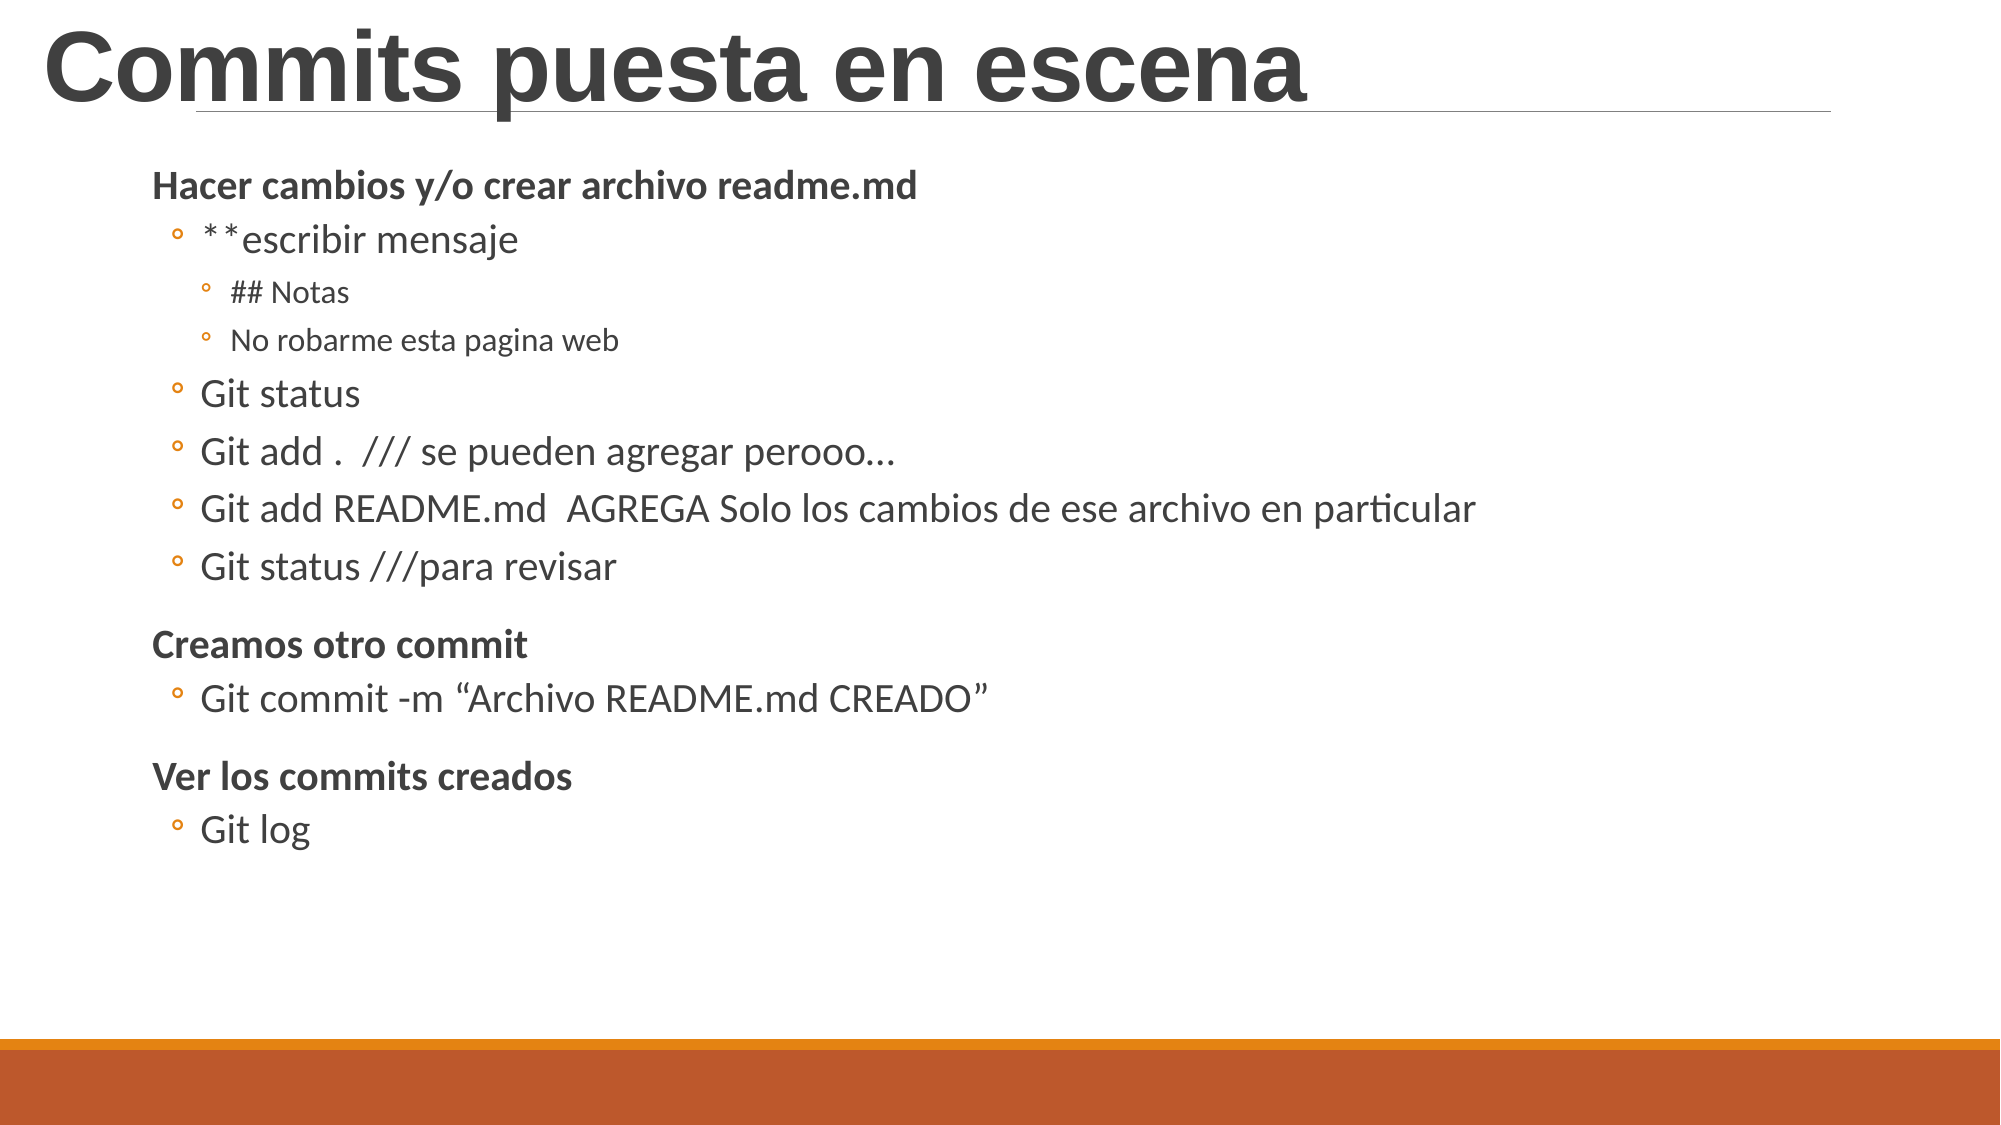

# Commits puesta en escena
Hacer cambios y/o crear archivo readme.md
**escribir mensaje
## Notas
No robarme esta pagina web
Git status
Git add .  /// se pueden agregar perooo…
Git add README.md  AGREGA Solo los cambios de ese archivo en particular
Git status ///para revisar
Creamos otro commit
Git commit -m “Archivo README.md CREADO”
Ver los commits creados
Git log